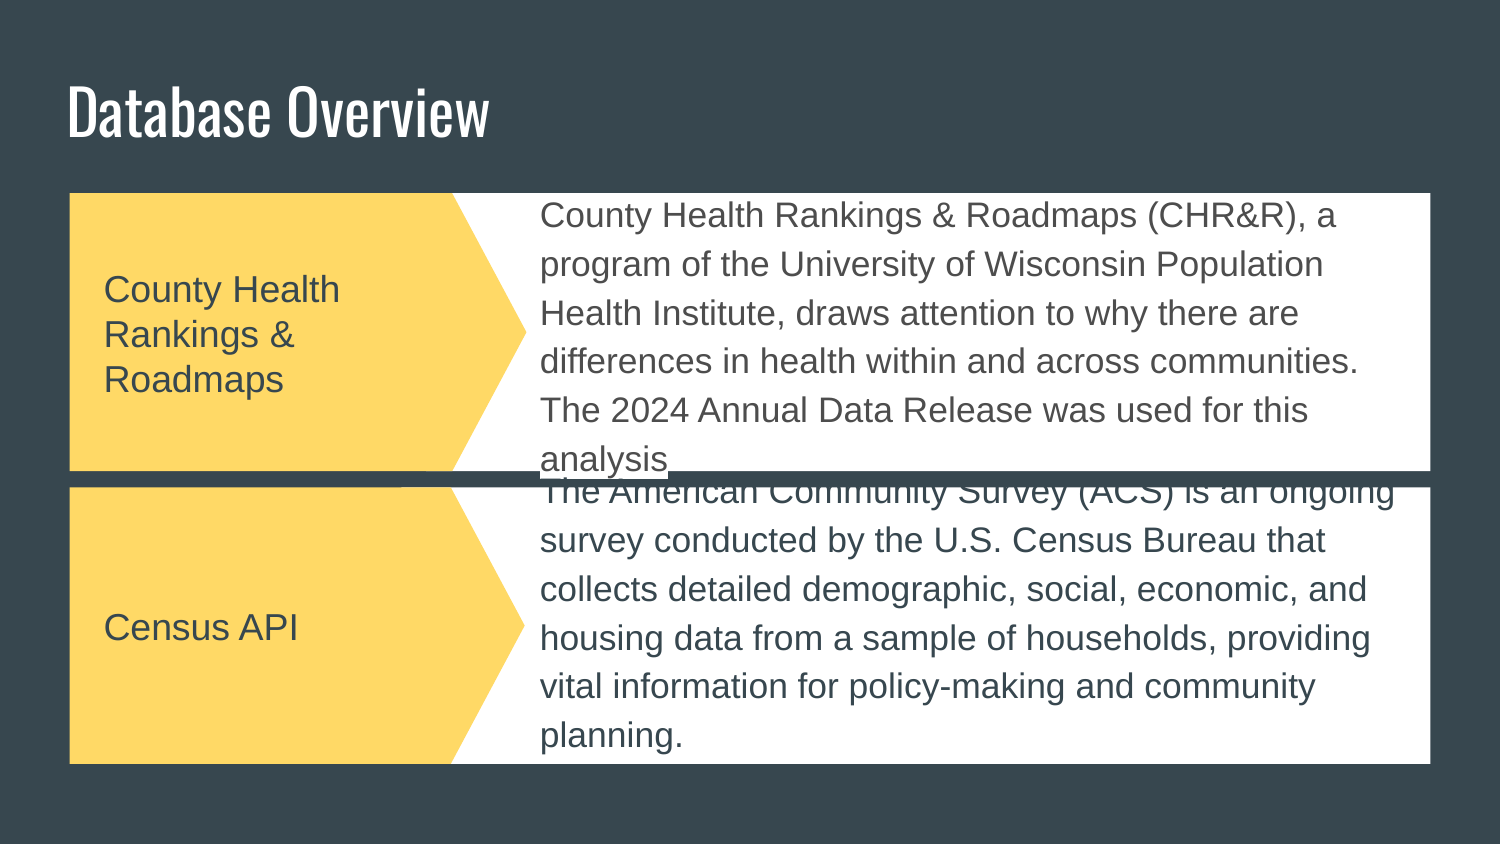

# Database Overview

County Health Rankings & Roadmaps (CHR&R), a program of the University of Wisconsin Population Health Institute, draws attention to why there are differences in health within and across communities. The 2024 Annual Data Release was used for this analysis
County Health Rankings & Roadmaps

The American Community Survey (ACS) is an ongoing survey conducted by the U.S. Census Bureau that collects detailed demographic, social, economic, and housing data from a sample of households, providing vital information for policy-making and community planning.

Census API